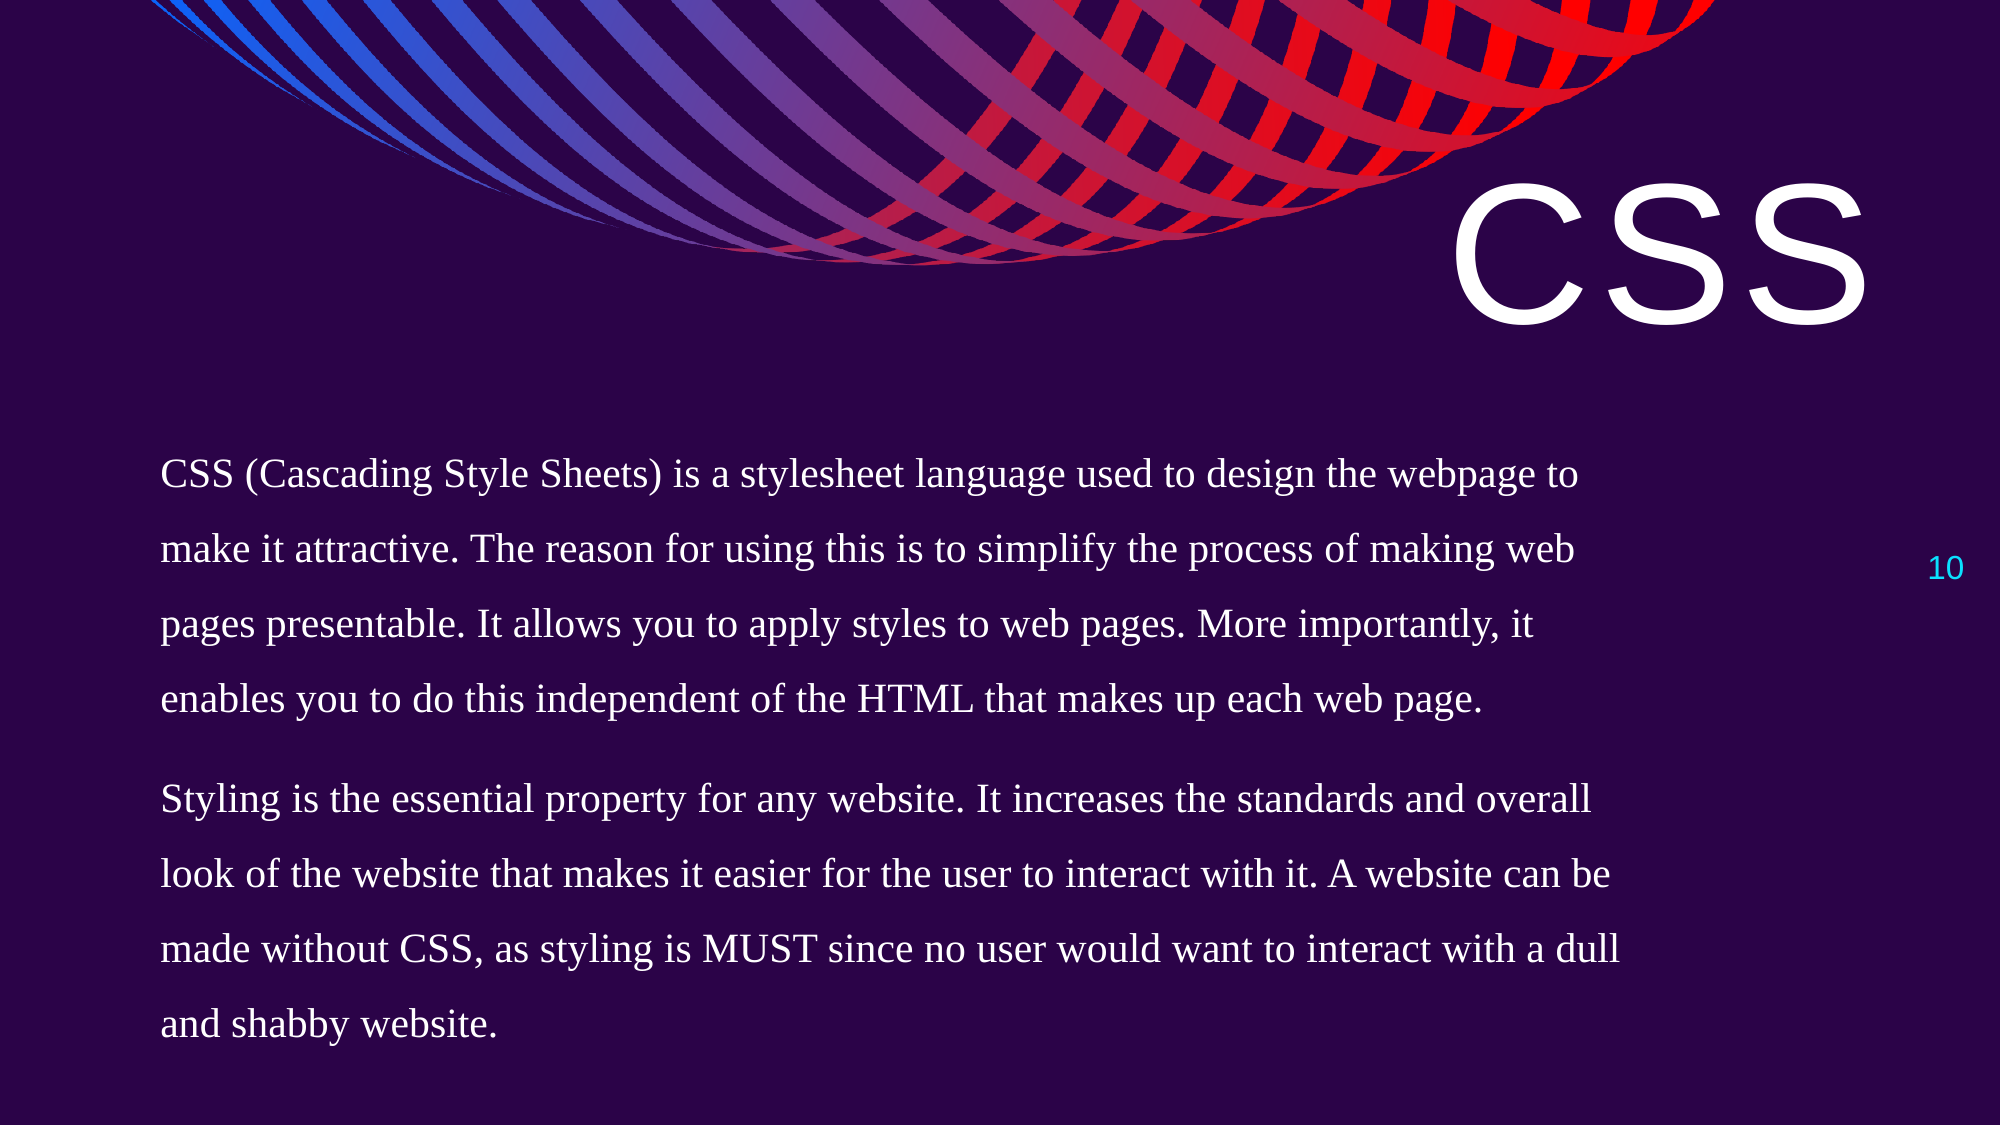

# CSS
CSS (Cascading Style Sheets) is a stylesheet language used to design the webpage to make it attractive. The reason for using this is to simplify the process of making web pages presentable. It allows you to apply styles to web pages. More importantly, it enables you to do this independent of the HTML that makes up each web page.
Styling is the essential property for any website. It increases the standards and overall look of the website that makes it easier for the user to interact with it. A website can be made without CSS, as styling is MUST since no user would want to interact with a dull and shabby website.
10